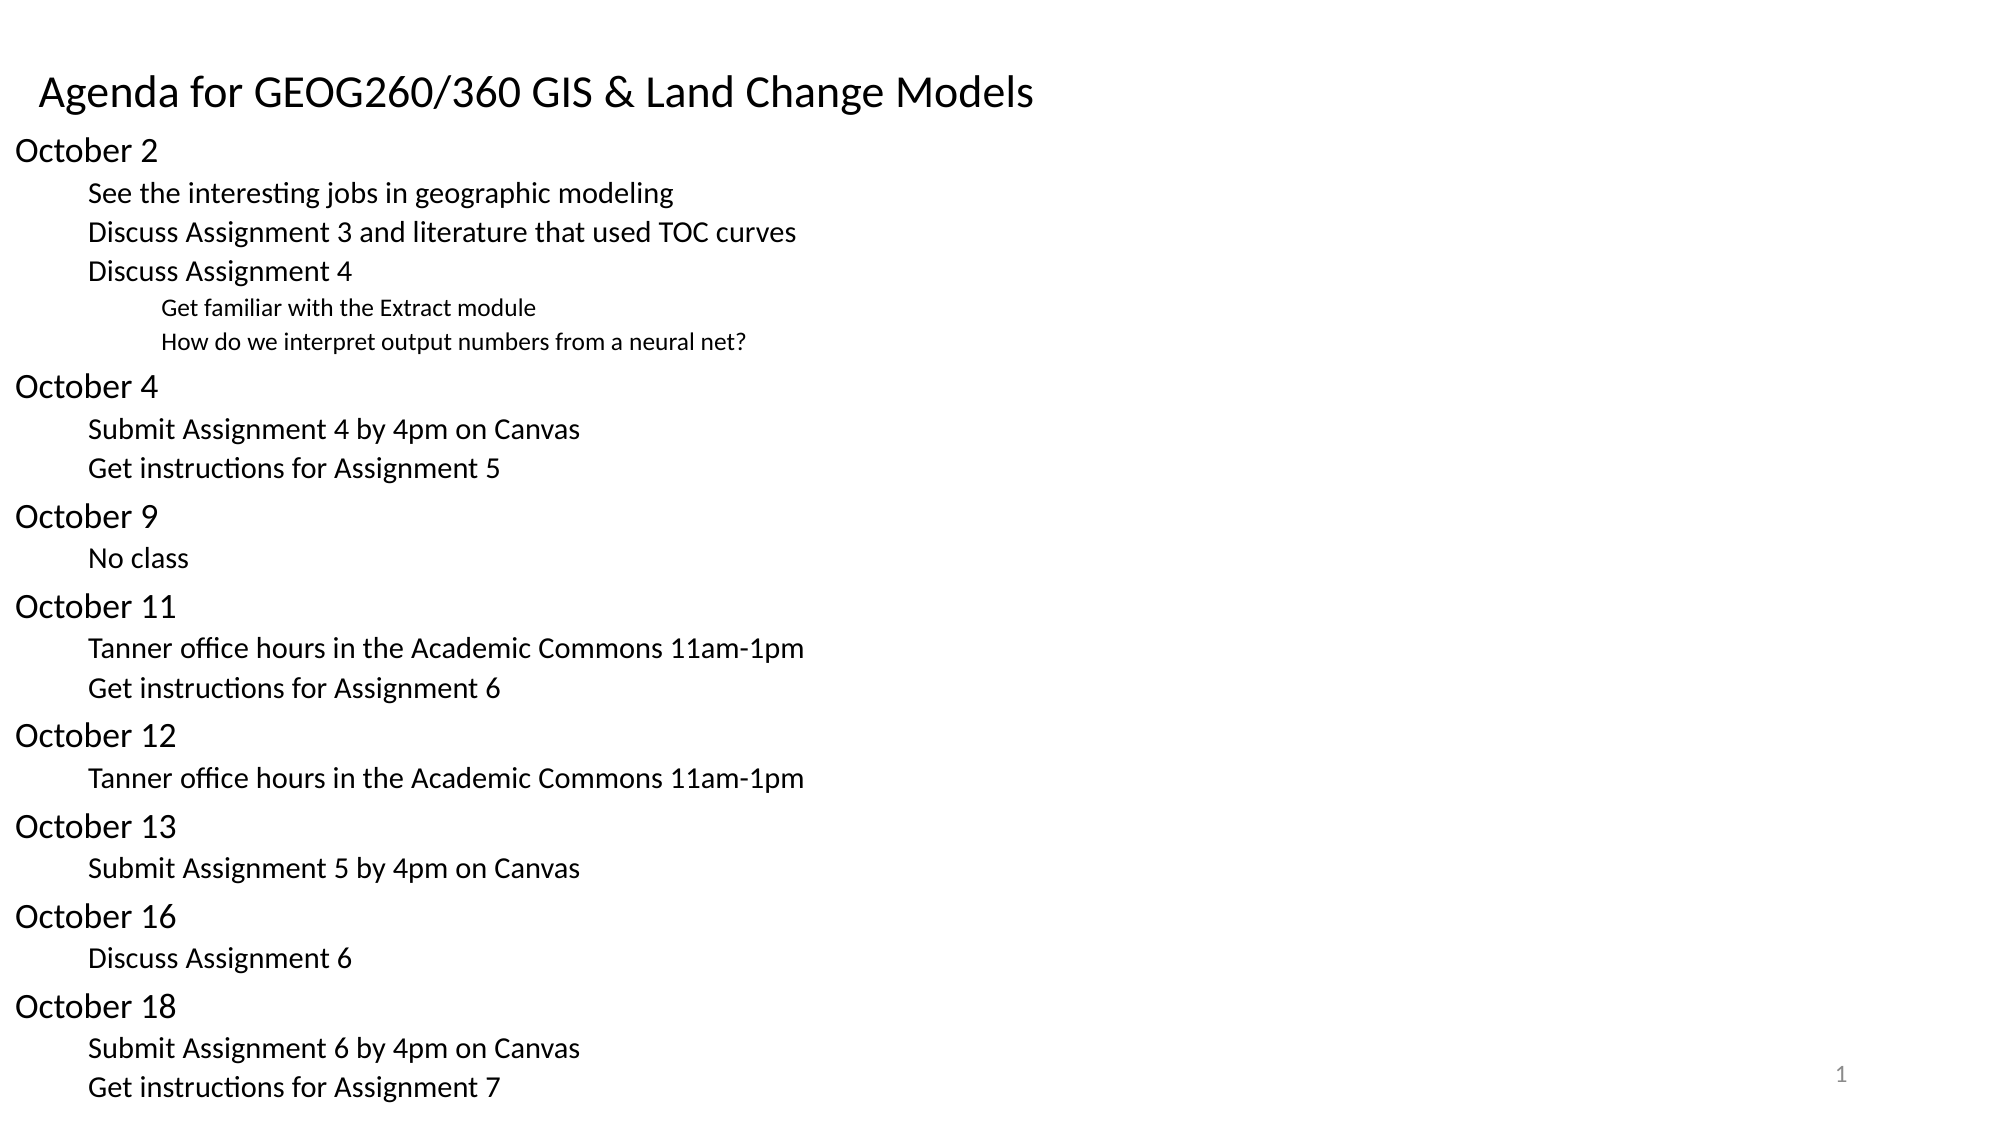

# Agenda for GEOG260/360 GIS & Land Change Models
October 2
See the interesting jobs in geographic modeling
Discuss Assignment 3 and literature that used TOC curves
Discuss Assignment 4
Get familiar with the Extract module
How do we interpret output numbers from a neural net?
October 4
Submit Assignment 4 by 4pm on Canvas
Get instructions for Assignment 5
October 9
No class
October 11
Tanner office hours in the Academic Commons 11am-1pm
Get instructions for Assignment 6
October 12
Tanner office hours in the Academic Commons 11am-1pm
October 13
Submit Assignment 5 by 4pm on Canvas
October 16
Discuss Assignment 6
October 18
Submit Assignment 6 by 4pm on Canvas
Get instructions for Assignment 7
1